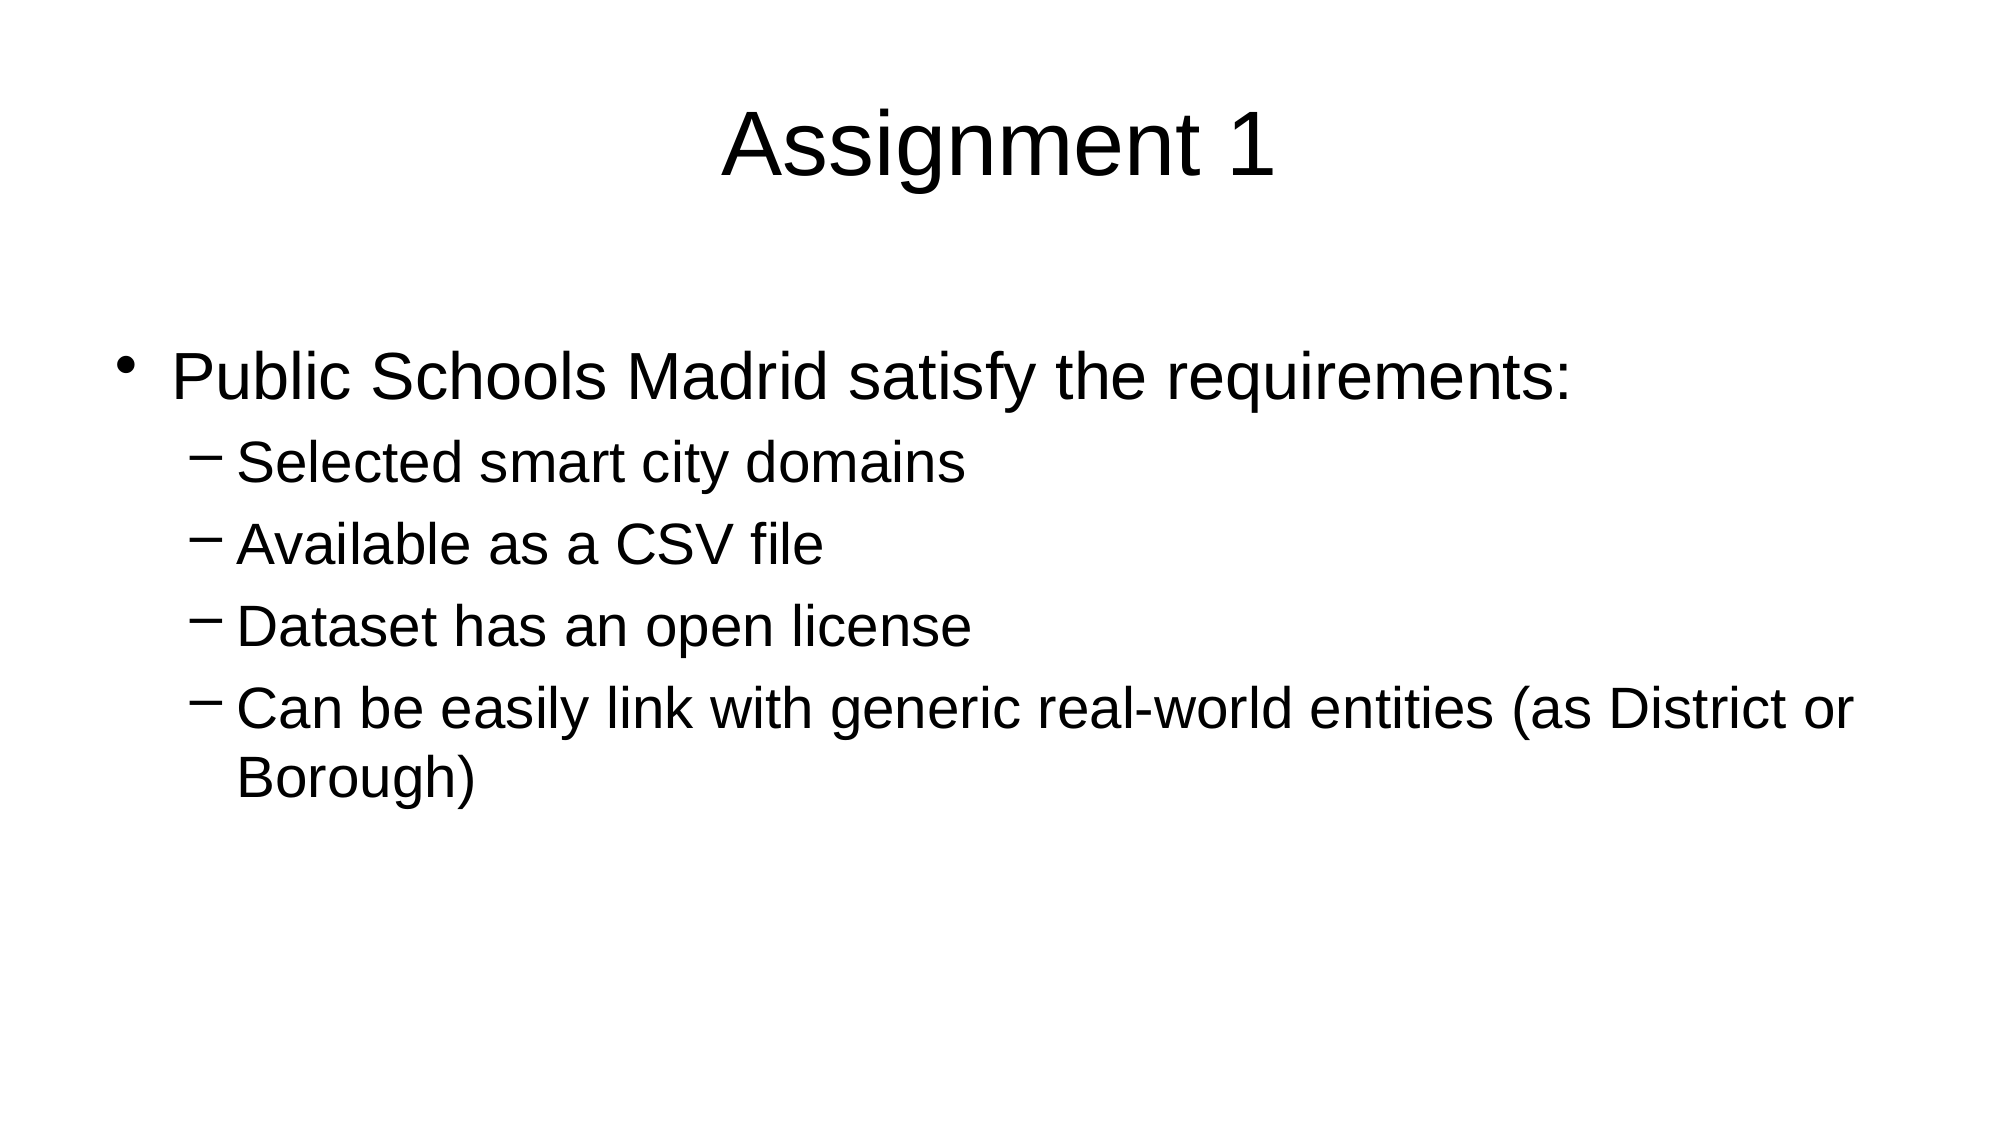

# Assignment 1
Public Schools Madrid satisfy the requirements:
Selected smart city domains
Available as a CSV file
Dataset has an open license
Can be easily link with generic real-world entities (as District or Borough)